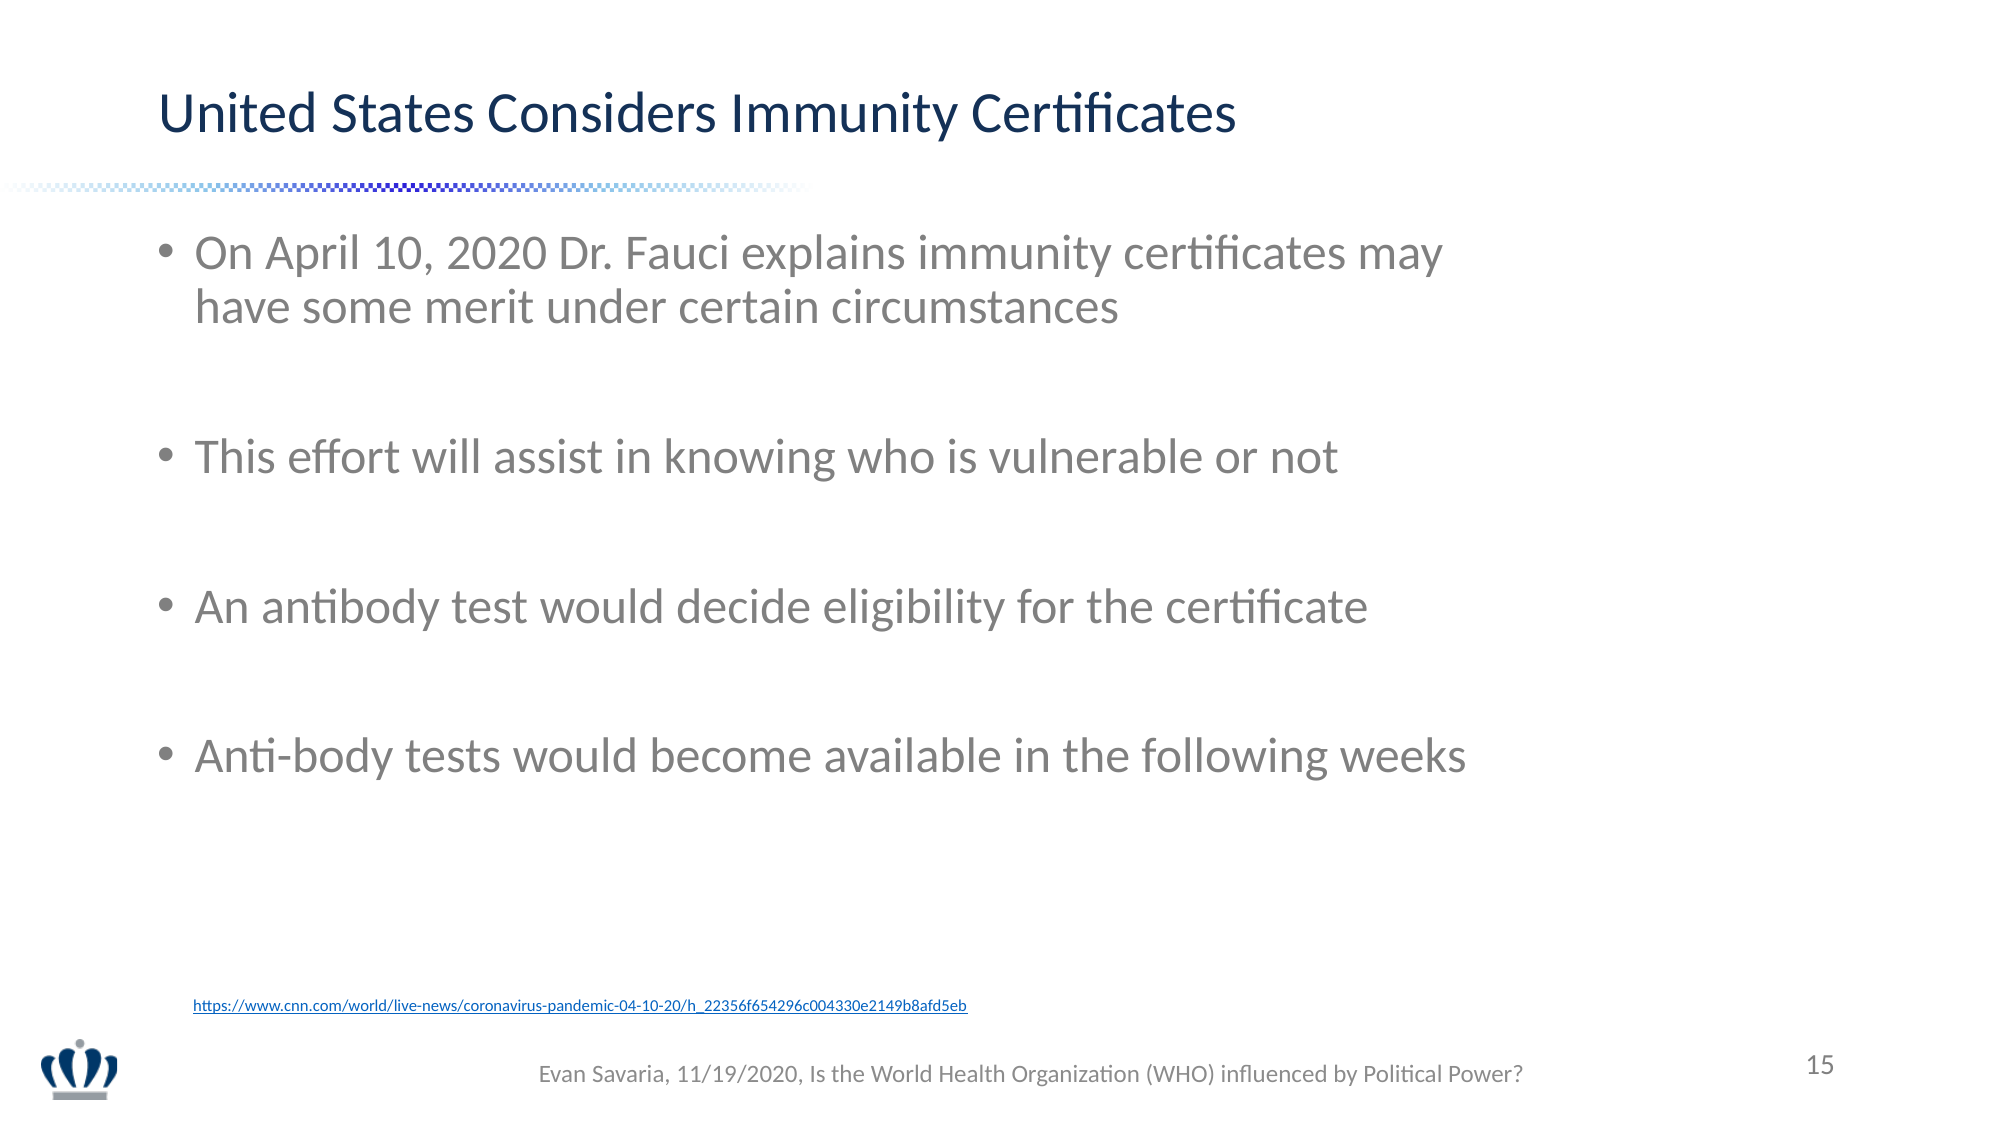

United States Considers Immunity Certificates
On April 10, 2020 Dr. Fauci explains immunity certificates may have some merit under certain circumstances

This effort will assist in knowing who is vulnerable or not

An antibody test would decide eligibility for the certificate

Anti-body tests would become available in the following weeks
https://www.cnn.com/world/live-news/coronavirus-pandemic-04-10-20/h_22356f654296c004330e2149b8afd5eb
15
Evan Savaria, 11/19/2020, Is the World Health Organization (WHO) influenced by Political Power?